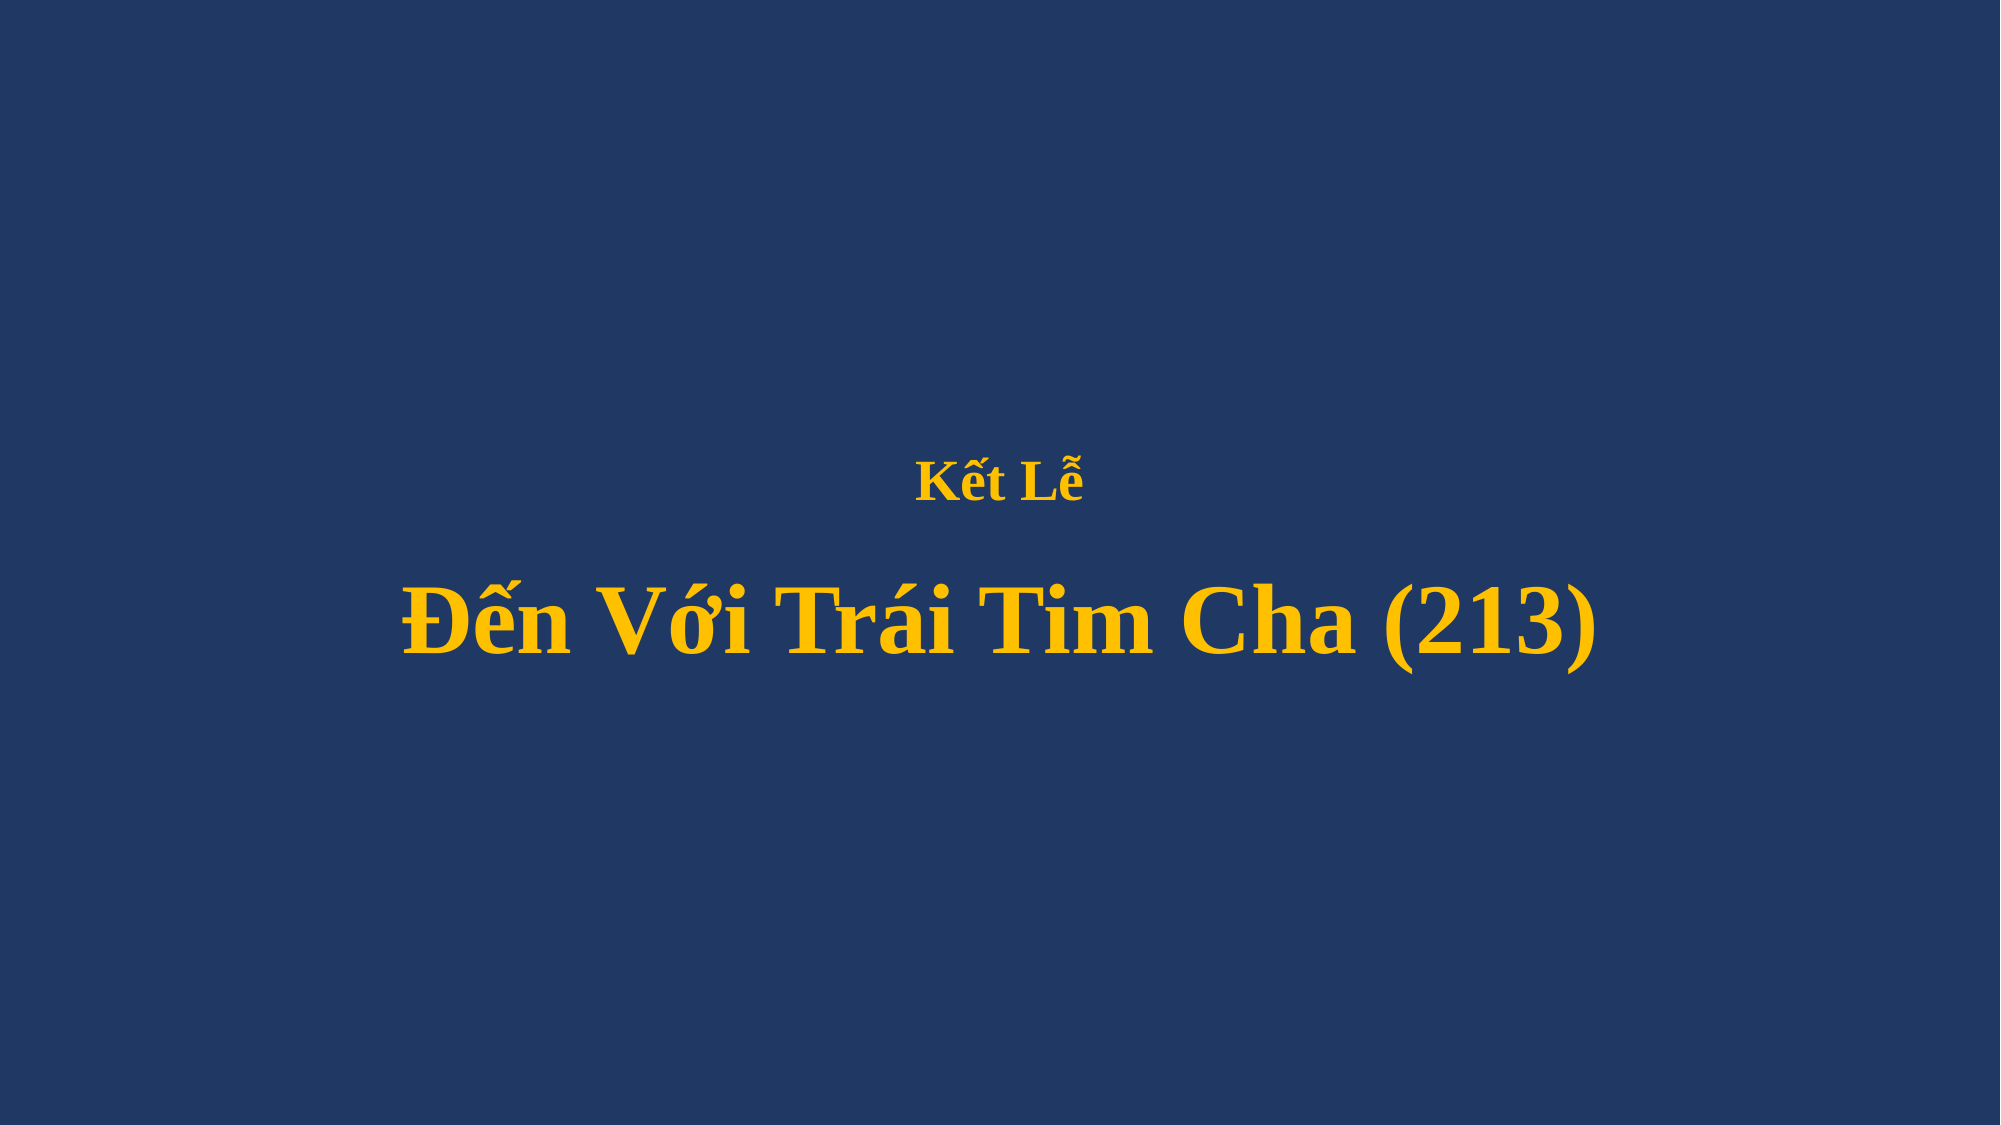

# Kết Lễ Đến Với Trái Tim Cha (213)